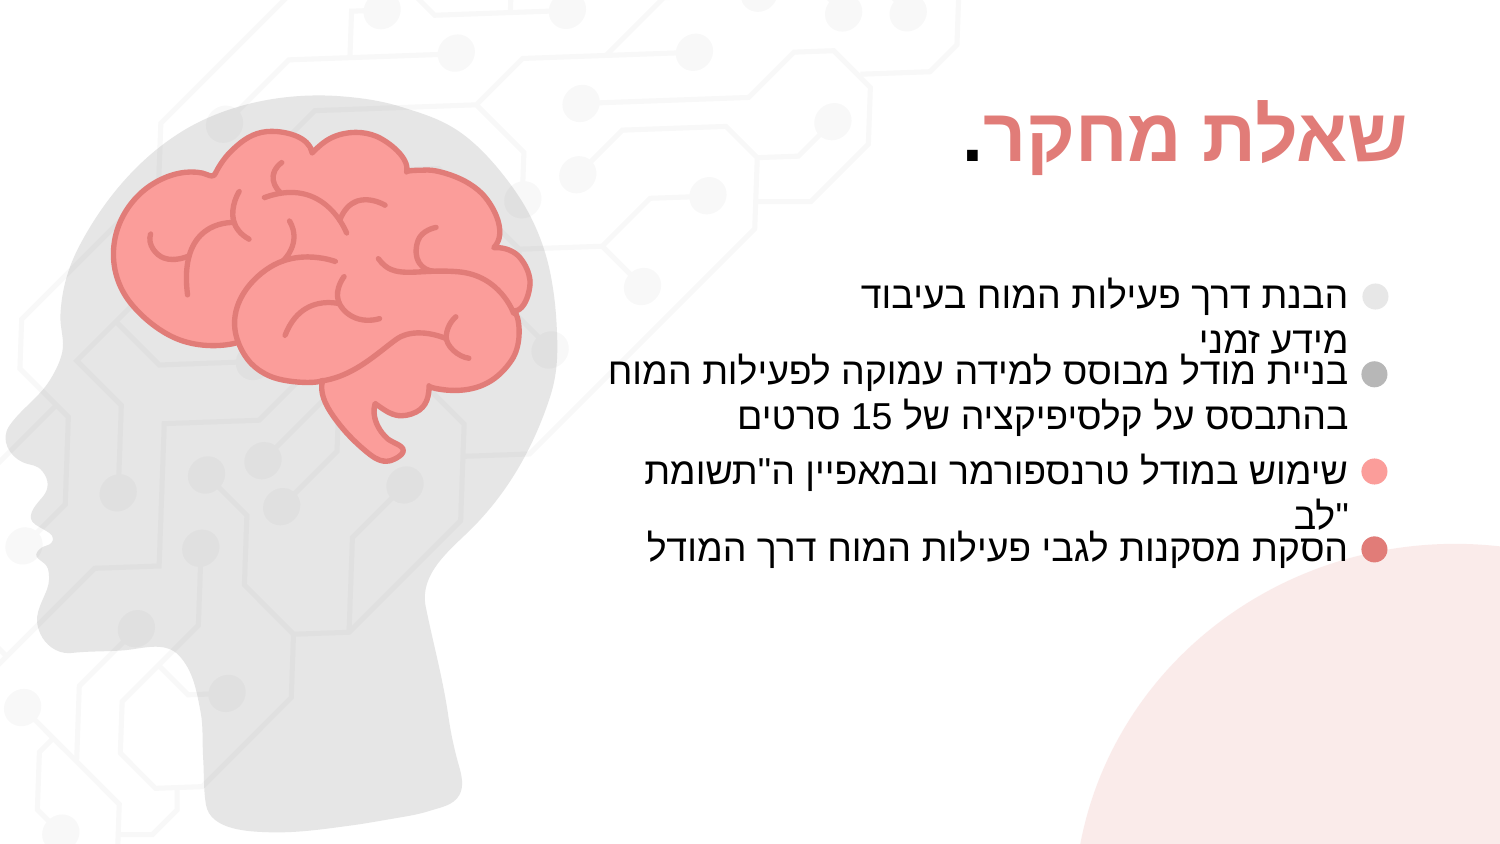

# שאלת מחקר.

הבנת דרך פעילות המוח בעיבוד מידע זמני

בניית מודל מבוסס למידה עמוקה לפעילות המוח בהתבסס על קלסיפיקציה של 15 סרטים

שימוש במודל טרנספורמר ובמאפיין ה"תשומת לב"

הסקת מסקנות לגבי פעילות המוח דרך המודל